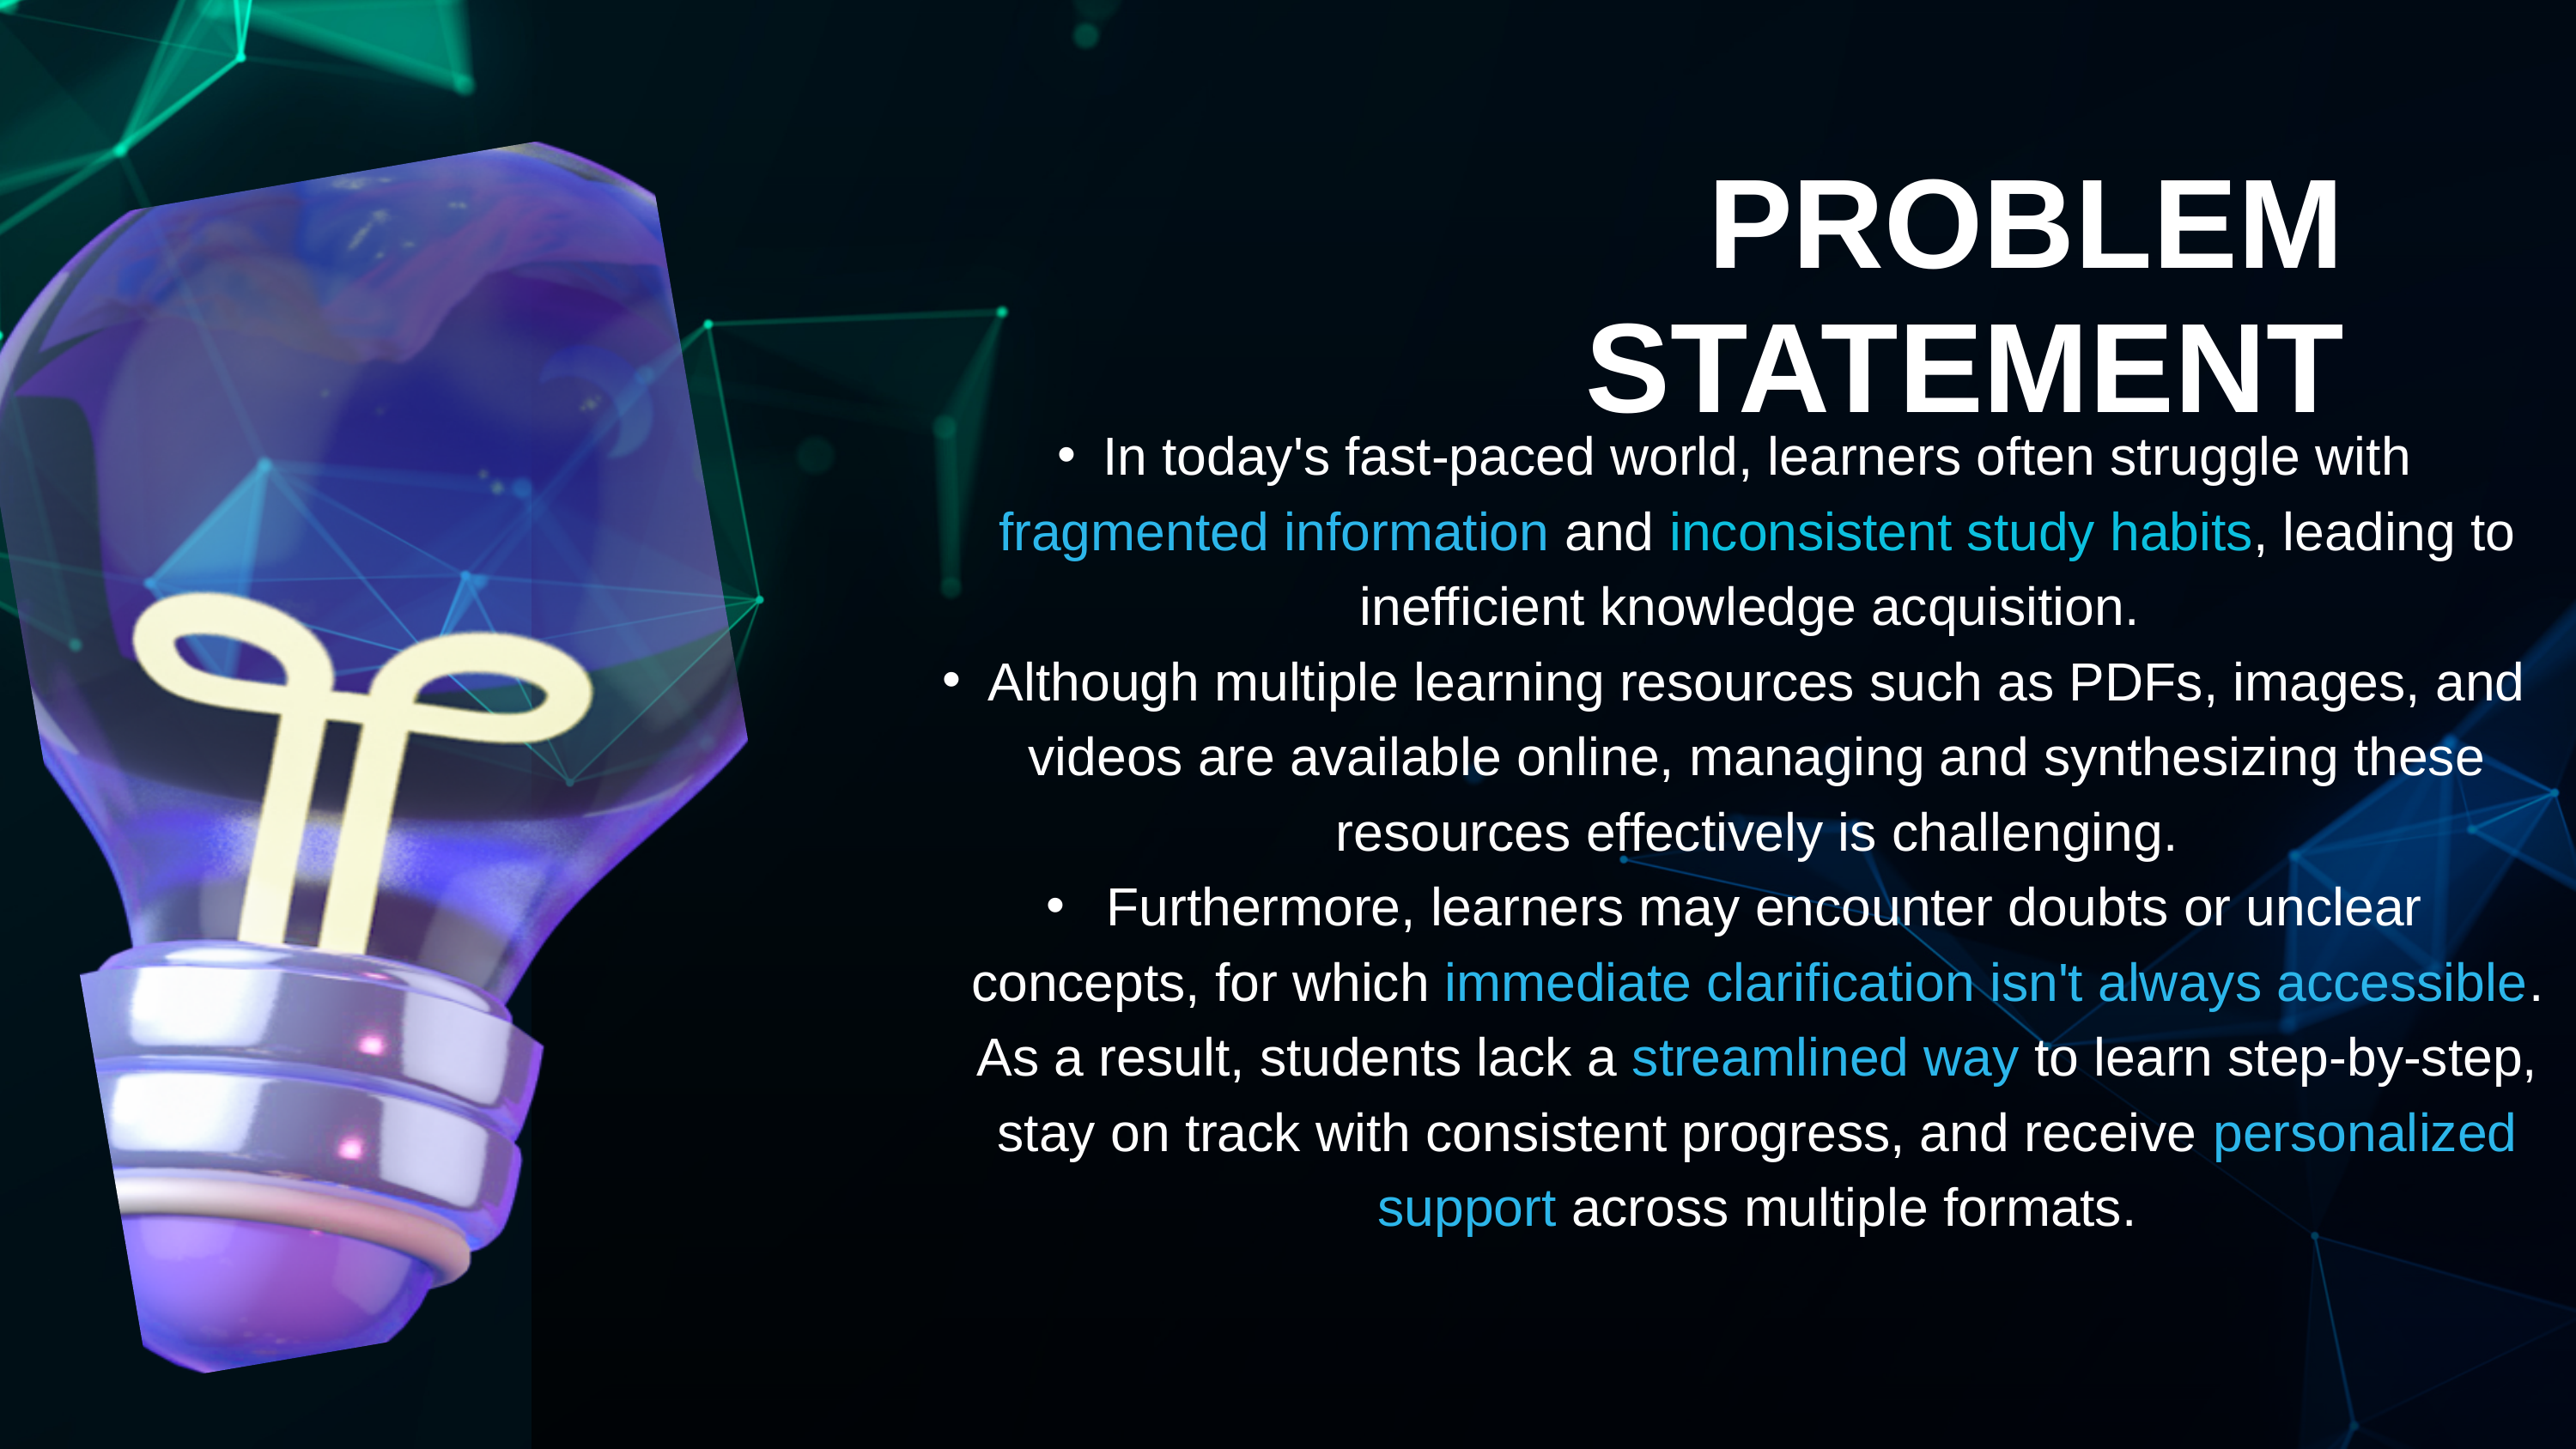

PROBLEM STATEMENT

In today's fast-paced world, learners often struggle with fragmented information and inconsistent study habits, leading to inefficient knowledge acquisition.
Although multiple learning resources such as PDFs, images, and videos are available online, managing and synthesizing these resources effectively is challenging.
 Furthermore, learners may encounter doubts or unclear concepts, for which immediate clarification isn't always accessible. As a result, students lack a streamlined way to learn step-by-step, stay on track with consistent progress, and receive personalized support across multiple formats.